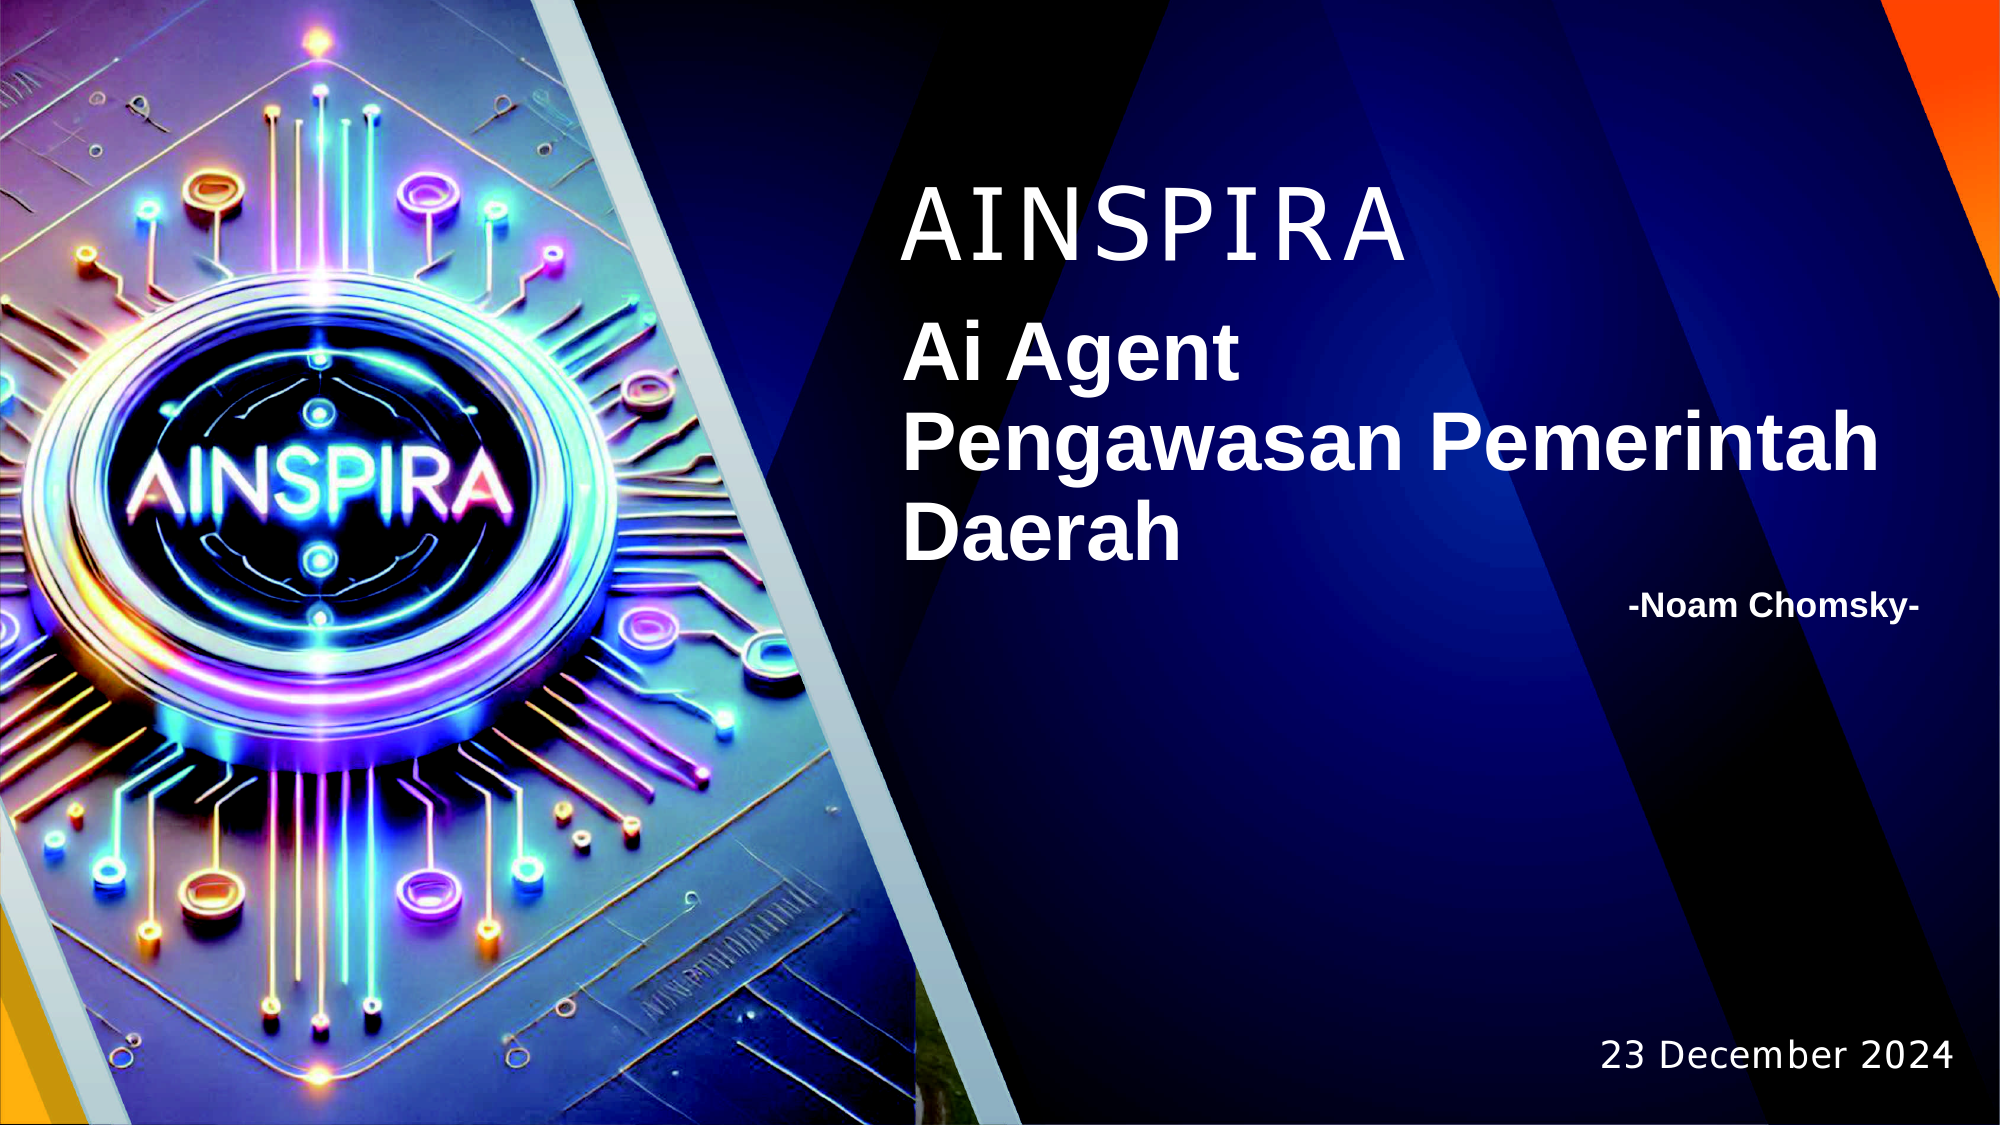

# AINSPIRA Ai Agent Pengawasan Pemerintah Daerah
-Noam Chomsky-
23 December 2024